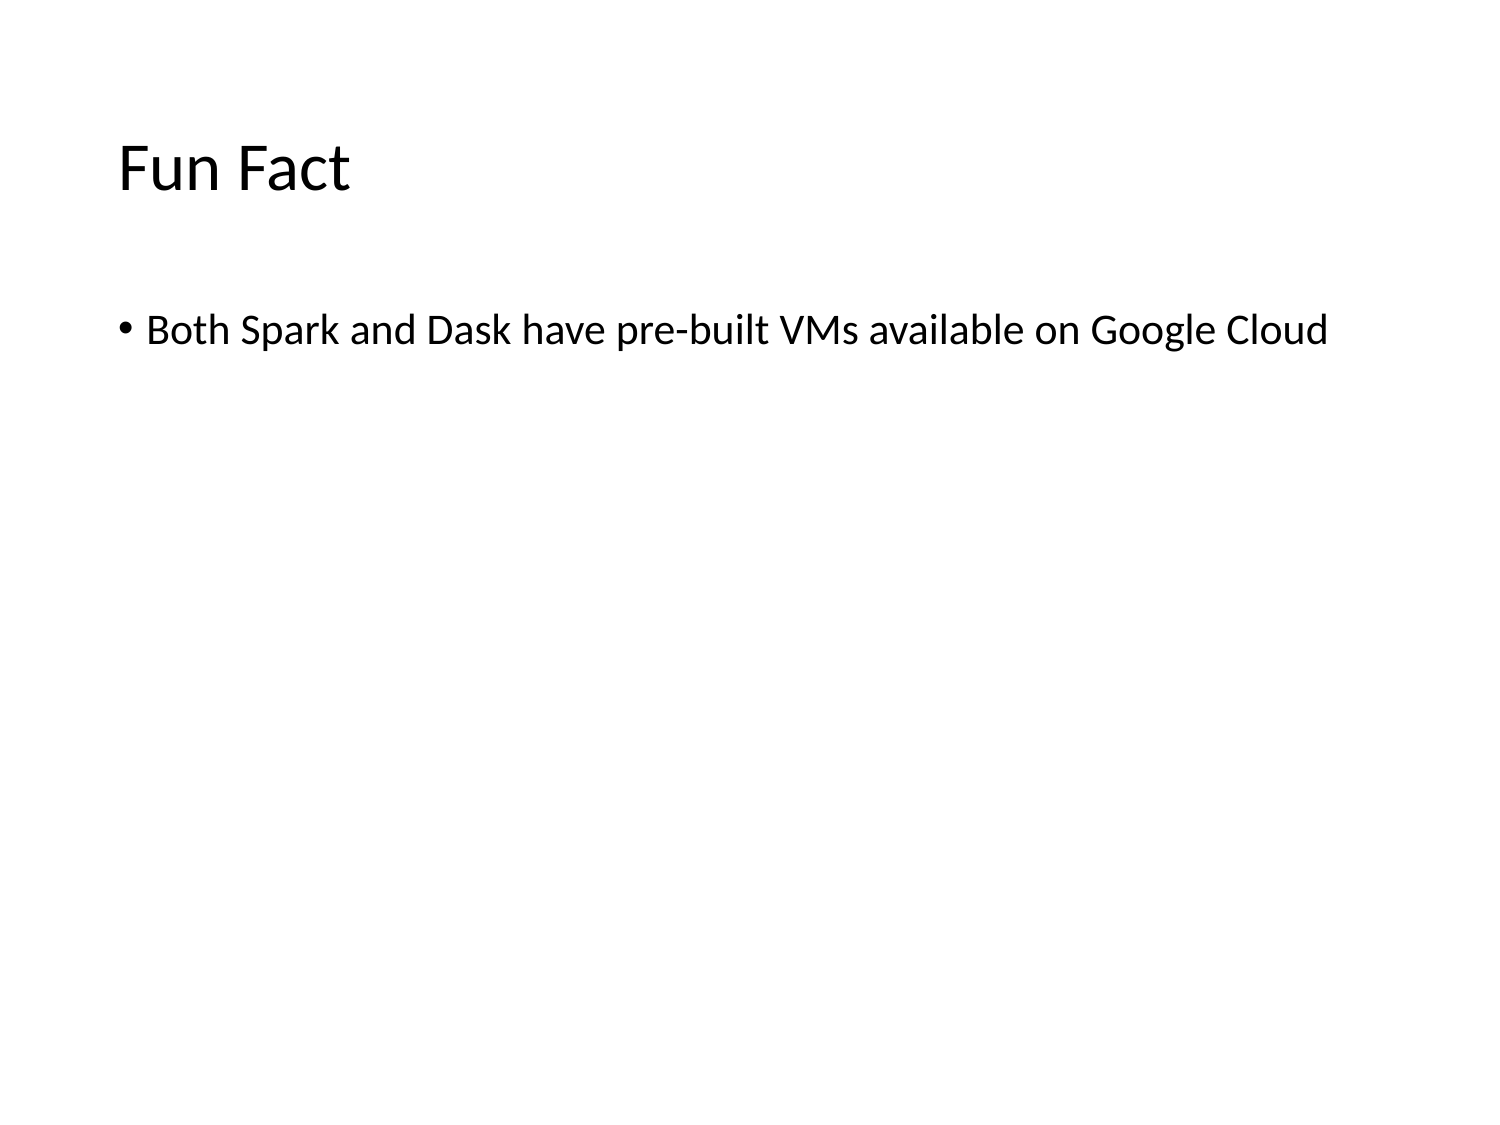

# Fun Fact
Both Spark and Dask have pre-built VMs available on Google Cloud